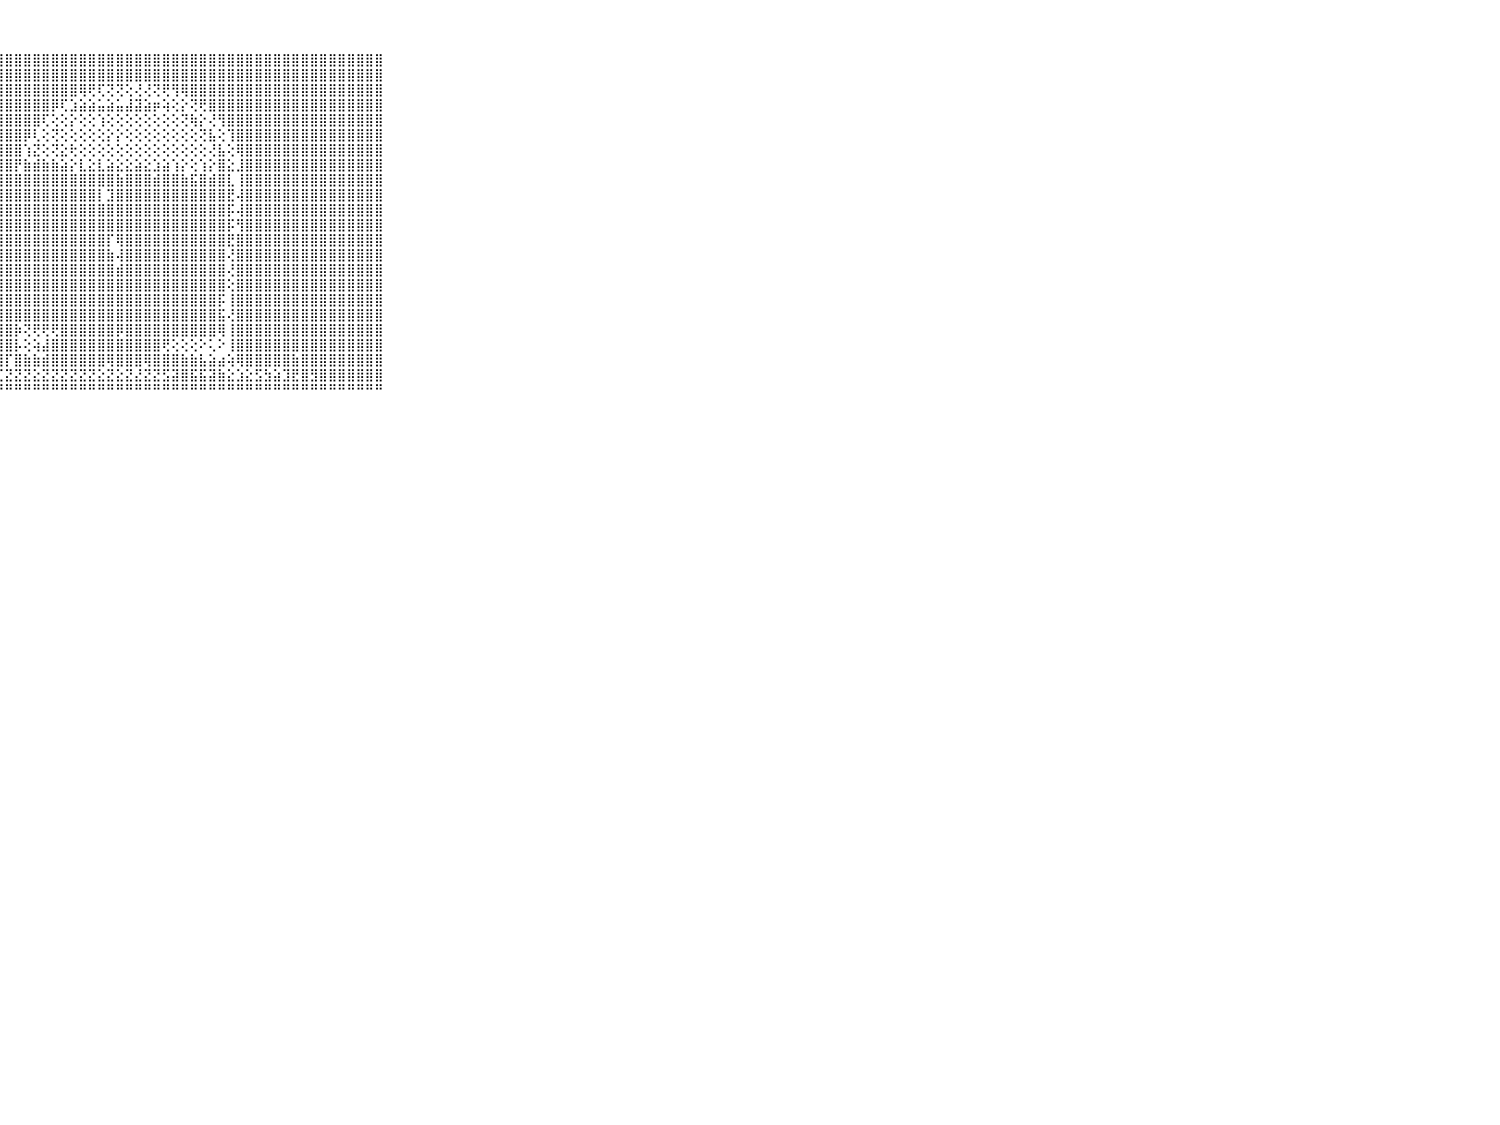

⠀⠀⠀⠀⠀⠀⠀⠀⠀⠀⠀⢸⣿⣿⣿⣿⣿⣿⣿⣿⣿⣿⣿⣿⣿⣿⣿⣿⣿⣿⣿⣿⣿⣿⣿⣿⣿⣿⣿⣿⣿⣿⣿⣿⣿⣿⣿⣿⣿⣿⣿⣿⣿⣿⣿⣿⣿⣿⣿⣿⣿⣿⣿⣿⣿⣿⣿⣿⣿⠀⠀⠀⠀⠀⠀⠀⠀⠀⠀⠀⠀
⠀⠀⠀⠀⠀⠀⠀⠀⠀⠀⠀⢸⣿⢿⣿⣿⣟⣿⣿⣿⣿⣿⣿⣿⣿⣿⣿⣿⣿⣿⣿⣿⣿⣿⣿⣿⣿⣿⣿⣿⣿⣿⣿⣿⣿⣿⣿⣿⣿⣿⣿⣿⣿⣿⣿⣿⣿⣿⣿⣿⣿⣿⣿⣿⣿⣿⣿⣿⣿⠀⠀⠀⠀⠀⠀⠀⠀⠀⠀⠀⠀
⠀⠀⠀⠀⠀⠀⠀⠀⠀⠀⠀⢸⣿⣿⣿⣿⣾⣿⣿⣿⣿⣿⣿⣿⣿⣿⣿⣿⣿⣿⣿⣿⣿⣿⣿⣿⢿⢟⢏⢝⢝⢕⢜⢜⢝⢟⢻⢿⣿⣿⣿⣿⣿⣿⣿⣿⣿⣿⣿⣿⣿⣿⣿⣿⣿⣿⣿⣿⣿⠀⠀⠀⠀⠀⠀⠀⠀⠀⠀⠀⠀
⠀⠀⠀⠀⠀⠀⠀⠀⠀⠀⠀⢸⣿⣿⣿⣿⣿⣿⣿⣿⣿⣿⣿⣿⣿⣿⣿⣿⣿⣿⣿⣿⣿⡿⢏⣱⣵⣵⣥⣵⣥⣼⣽⣵⡶⢵⢕⡕⢝⢟⣿⣿⣿⣿⣿⣿⣿⣿⣿⣿⣿⣿⣿⣿⣿⣿⣿⣿⣿⠀⠀⠀⠀⠀⠀⠀⠀⠀⠀⠀⠀
⠀⠀⠀⠀⠀⠀⠀⠀⠀⠀⠀⢸⣿⣿⣿⣿⣿⣿⣿⣿⣿⣿⣿⣿⣿⣿⣿⣿⣿⣿⣿⣿⢏⢕⢕⡕⢕⢕⢱⢕⢕⢕⢕⢕⢕⢕⢕⢝⢷⡕⢜⢻⣿⣿⣿⣿⣿⣿⣿⣿⣿⣿⣿⣿⣿⣿⣿⣿⣿⠀⠀⠀⠀⠀⠀⠀⠀⠀⠀⠀⠀
⠀⠀⠀⠀⠀⠀⠀⠀⠀⠀⠀⢸⣿⣿⣿⣿⣿⣿⣿⣿⣿⣿⣿⣿⣿⣿⣿⣿⣿⣿⡿⢇⢕⢝⢕⢕⢕⢕⢕⡕⡕⢕⢕⢕⢕⢕⢕⢕⢕⢝⣧⢕⢹⣿⣿⣿⣿⣿⣿⣿⣿⣿⣿⣿⣿⣿⣿⣿⣿⠀⠀⠀⠀⠀⠀⠀⠀⠀⠀⠀⠀
⠀⠀⠀⠀⠀⠀⠀⠀⠀⠀⠀⢸⣿⣿⣿⣿⣿⣿⣿⣿⣿⣿⣿⣿⣿⣿⣿⣿⣿⣿⢱⣝⢕⢝⣕⢗⢕⢕⢕⢕⢕⢕⢕⢕⢕⢕⢕⢕⢕⢕⢜⣧⢕⢿⣿⣿⣿⣿⣿⣿⣿⣿⣿⣿⣿⣿⣿⣿⣿⠀⠀⠀⠀⠀⠀⠀⠀⠀⠀⠀⠀
⠀⠀⠀⠀⠀⠀⠀⠀⠀⠀⠀⢸⣿⣿⣿⣿⣿⣿⣿⣿⣿⣿⣿⣿⣿⣿⣿⣿⣿⡟⣷⣾⣷⣷⣵⡕⣇⣕⣇⣵⣕⣕⣵⣕⣱⣵⢱⡕⢕⢱⡕⣿⣕⣸⣿⣿⣿⣿⣿⣿⣿⣿⣿⣿⣿⣿⣿⣿⣿⠀⠀⠀⠀⠀⠀⠀⠀⠀⠀⠀⠀
⠀⠀⠀⠀⠀⠀⠀⠀⠀⠀⠀⢸⣿⣿⣿⣿⣿⣿⣿⣿⣿⣿⣿⣿⣿⣿⣿⣿⣿⣿⣿⣿⣿⣿⣿⣿⣿⣿⣿⣿⣷⣿⣿⣿⣾⣿⣿⣷⣯⣿⣾⣿⣇⢸⣿⣿⣿⣿⣿⣿⣿⣿⣿⣿⣿⣿⣿⣿⣿⠀⠀⠀⠀⠀⠀⠀⠀⠀⠀⠀⠀
⠀⠀⠀⠀⠀⠀⠀⠀⠀⠀⠀⢸⣿⣿⣿⣿⣿⣿⣿⣿⣿⣿⣿⣿⣿⣿⣿⣿⣿⣿⣿⣿⣿⣿⣿⣿⣿⣿⡇⣹⣿⣿⣿⣿⣿⣿⣿⣿⣿⣿⣿⣿⣟⢼⣿⣿⣿⣿⣿⣿⣿⣿⣿⣿⣿⣿⣿⣿⣿⠀⠀⠀⠀⠀⠀⠀⠀⠀⠀⠀⠀
⠀⠀⠀⠀⠀⠀⠀⠀⠀⠀⠀⢸⣿⣿⣿⣿⣿⣿⣿⣿⣿⣿⣿⣿⣿⣿⣿⣿⣿⣿⣿⣿⣿⣿⣿⣿⣿⣿⣿⣿⣿⣿⣿⣿⣿⣿⣿⣿⣿⣿⣿⣿⡯⢼⣿⣿⣿⣿⣿⣿⣿⣿⣿⣿⣿⣿⣿⣿⣿⠀⠀⠀⠀⠀⠀⠀⠀⠀⠀⠀⠀
⠀⠀⠀⠀⠀⠀⠀⠀⠀⠀⠀⢸⣿⣿⣿⣿⣿⣿⣿⣿⣿⣿⣿⣿⣿⣿⣿⣿⣿⣿⣿⣿⣿⣿⣿⣿⣿⣿⣿⣿⣿⣿⣿⣿⣿⣿⣿⣿⣿⣿⣿⣿⡯⢻⣿⣿⣿⣿⣿⣿⣿⣿⣿⣿⣿⣿⣿⣿⣿⠀⠀⠀⠀⠀⠀⠀⠀⠀⠀⠀⠀
⠀⠀⠀⠀⠀⠀⠀⠀⠀⠀⠀⢸⣿⣿⣿⣿⣿⣿⣿⣿⣿⣿⣿⣿⣿⣿⣿⣿⣿⣿⣿⣿⣿⣿⣿⣿⣿⣿⣿⡏⢿⣿⣿⣿⣿⣿⣿⣿⣿⣿⣿⣿⣟⣿⣿⣿⣿⣿⣿⣿⣿⣿⣿⣿⣿⣿⣿⣿⣿⠀⠀⠀⠀⠀⠀⠀⠀⠀⠀⠀⠀
⠀⠀⠀⠀⠀⠀⠀⠀⠀⠀⠀⢸⣿⣿⣿⣿⣿⣿⣿⣿⣿⣿⣿⣿⣿⣿⣿⣿⣿⣿⣿⣿⣿⣿⣿⣿⣿⣿⣿⣷⢼⣿⣿⣿⣿⣿⣿⣿⣿⣿⣿⣿⢜⣿⣿⣿⣿⣿⣿⣿⣿⣿⣿⣿⣿⣿⣿⣿⣿⠀⠀⠀⠀⠀⠀⠀⠀⠀⠀⠀⠀
⠀⠀⠀⠀⠀⠀⠀⠀⠀⠀⠀⢸⣿⣿⣟⣿⣿⣿⣿⣿⣿⣿⣿⣿⣿⣿⣿⣿⣿⣿⣿⣿⣿⣿⣿⣿⣿⣿⣿⣿⣾⣿⣿⣿⣿⣿⣿⣿⣿⣿⣿⣿⢜⣿⣿⣿⣿⣿⣿⣿⣿⣿⣿⣿⣿⣿⣿⣿⣿⠀⠀⠀⠀⠀⠀⠀⠀⠀⠀⠀⠀
⠀⠀⠀⠀⠀⠀⠀⠀⠀⠀⠀⢸⣿⣿⣿⣿⣿⣿⣿⣿⣿⣿⣿⣿⣿⣿⣿⣿⣿⣿⣿⣿⣿⣿⣿⣿⣿⣿⣿⣿⣿⣿⣿⣿⣿⣿⣿⣿⣿⣿⣿⣿⢕⣿⣿⣿⣿⣿⣿⣿⣿⣿⣿⣿⣿⣿⣿⣿⣿⠀⠀⠀⠀⠀⠀⠀⠀⠀⠀⠀⠀
⠀⠀⠀⠀⠀⠀⠀⠀⠀⠀⠀⢸⣿⣿⣿⣿⣿⣿⣿⣿⣿⣿⣿⣿⣿⣿⣿⣿⣿⣿⣿⣿⣿⣿⣿⣿⣿⣿⣿⣿⣿⣿⣿⣿⣿⣿⣿⣿⣿⣿⣿⡯⢸⣿⣿⣿⣿⣿⣿⣿⣿⣿⣿⣿⣿⣿⣿⣿⣿⠀⠀⠀⠀⠀⠀⠀⠀⠀⠀⠀⠀
⠀⠀⠀⠀⠀⠀⠀⠀⠀⠀⠀⢸⣿⣿⣿⣿⣿⣿⣿⣿⣿⣿⣿⣿⣿⣿⣿⣿⣿⣿⣿⣿⣿⣿⣿⣿⣿⣿⣿⣿⣿⣿⣿⣿⣿⣿⣿⣿⣿⣿⣿⣯⢜⣿⣿⣿⣿⣿⣿⣿⣿⣿⣿⣿⣿⣿⣿⣿⣿⠀⠀⠀⠀⠀⠀⠀⠀⠀⠀⠀⠀
⠀⠀⠀⠀⠀⠀⠀⠀⠀⠀⠀⢸⣿⣿⣿⣿⣿⣿⣿⣿⣿⣿⣿⣿⣿⣿⣿⣿⣿⡷⢝⢟⢟⢟⣿⣿⣿⣿⣿⣿⡿⣿⣿⣿⣿⣿⣿⣿⣿⣿⣿⢿⢸⣿⣿⣿⣿⣿⣿⣿⣿⣿⣿⣿⣿⣿⣿⣿⣿⠀⠀⠀⠀⠀⠀⠀⠀⠀⠀⠀⠀
⠀⠀⠀⠀⠀⠀⠀⠀⠀⠀⠀⢸⣿⣿⣿⣿⣿⣟⣿⣿⣿⣿⣿⣿⣿⣿⣿⣿⣿⡧⢕⢵⣼⣿⣿⣿⣿⣿⣿⣿⣿⣿⣿⣿⣿⢟⢕⢕⢕⠕⢅⠕⢸⣿⣿⣿⣿⣿⣿⣿⣿⣿⣿⣿⣿⣿⣿⣿⣿⠀⠀⠀⠀⠀⠀⠀⠀⠀⠀⠀⠀
⠀⠀⠀⠀⠀⠀⠀⠀⠀⠀⠀⠸⣿⣿⡿⣿⣿⣿⡜⣿⣿⣿⣿⣿⣿⣿⣿⣿⡏⣿⣷⣷⣾⣿⣿⣿⣿⣿⣿⢿⣿⣿⣿⢿⣿⣿⣿⣷⣷⣧⣵⣴⢵⢿⣿⣿⣿⣿⣿⣷⣿⣿⣿⣿⣿⣿⣿⣿⣿⠀⠀⠀⠀⠀⠀⠀⠀⠀⠀⠀⠀
⠀⠀⠀⠀⠀⠀⠀⠀⠀⠀⠀⠁⢅⡅⢕⢞⢟⢝⣝⢝⣹⣽⣝⣝⣝⣝⣽⣏⣝⣝⣝⣕⣝⣝⣝⣝⣝⣝⣕⣝⣕⣝⣜⣝⣝⣫⣽⣿⣯⣯⣽⣷⣕⣱⣕⣫⣳⣵⣹⣟⣿⣻⣿⣿⣿⣿⣿⣿⣿⠀⠀⠀⠀⠀⠀⠀⠀⠀⠀⠀⠀
⠀⠀⠀⠀⠀⠀⠀⠀⠀⠀⠀⠑⠓⠛⠛⠛⠛⠛⠛⠛⠛⠛⠛⠛⠛⠛⠛⠛⠛⠛⠛⠛⠛⠛⠛⠛⠛⠛⠛⠛⠛⠛⠛⠛⠛⠛⠛⠛⠛⠛⠛⠛⠛⠛⠛⠛⠛⠛⠛⠛⠛⠛⠛⠛⠛⠛⠛⠛⠛⠀⠀⠀⠀⠀⠀⠀⠀⠀⠀⠀⠀